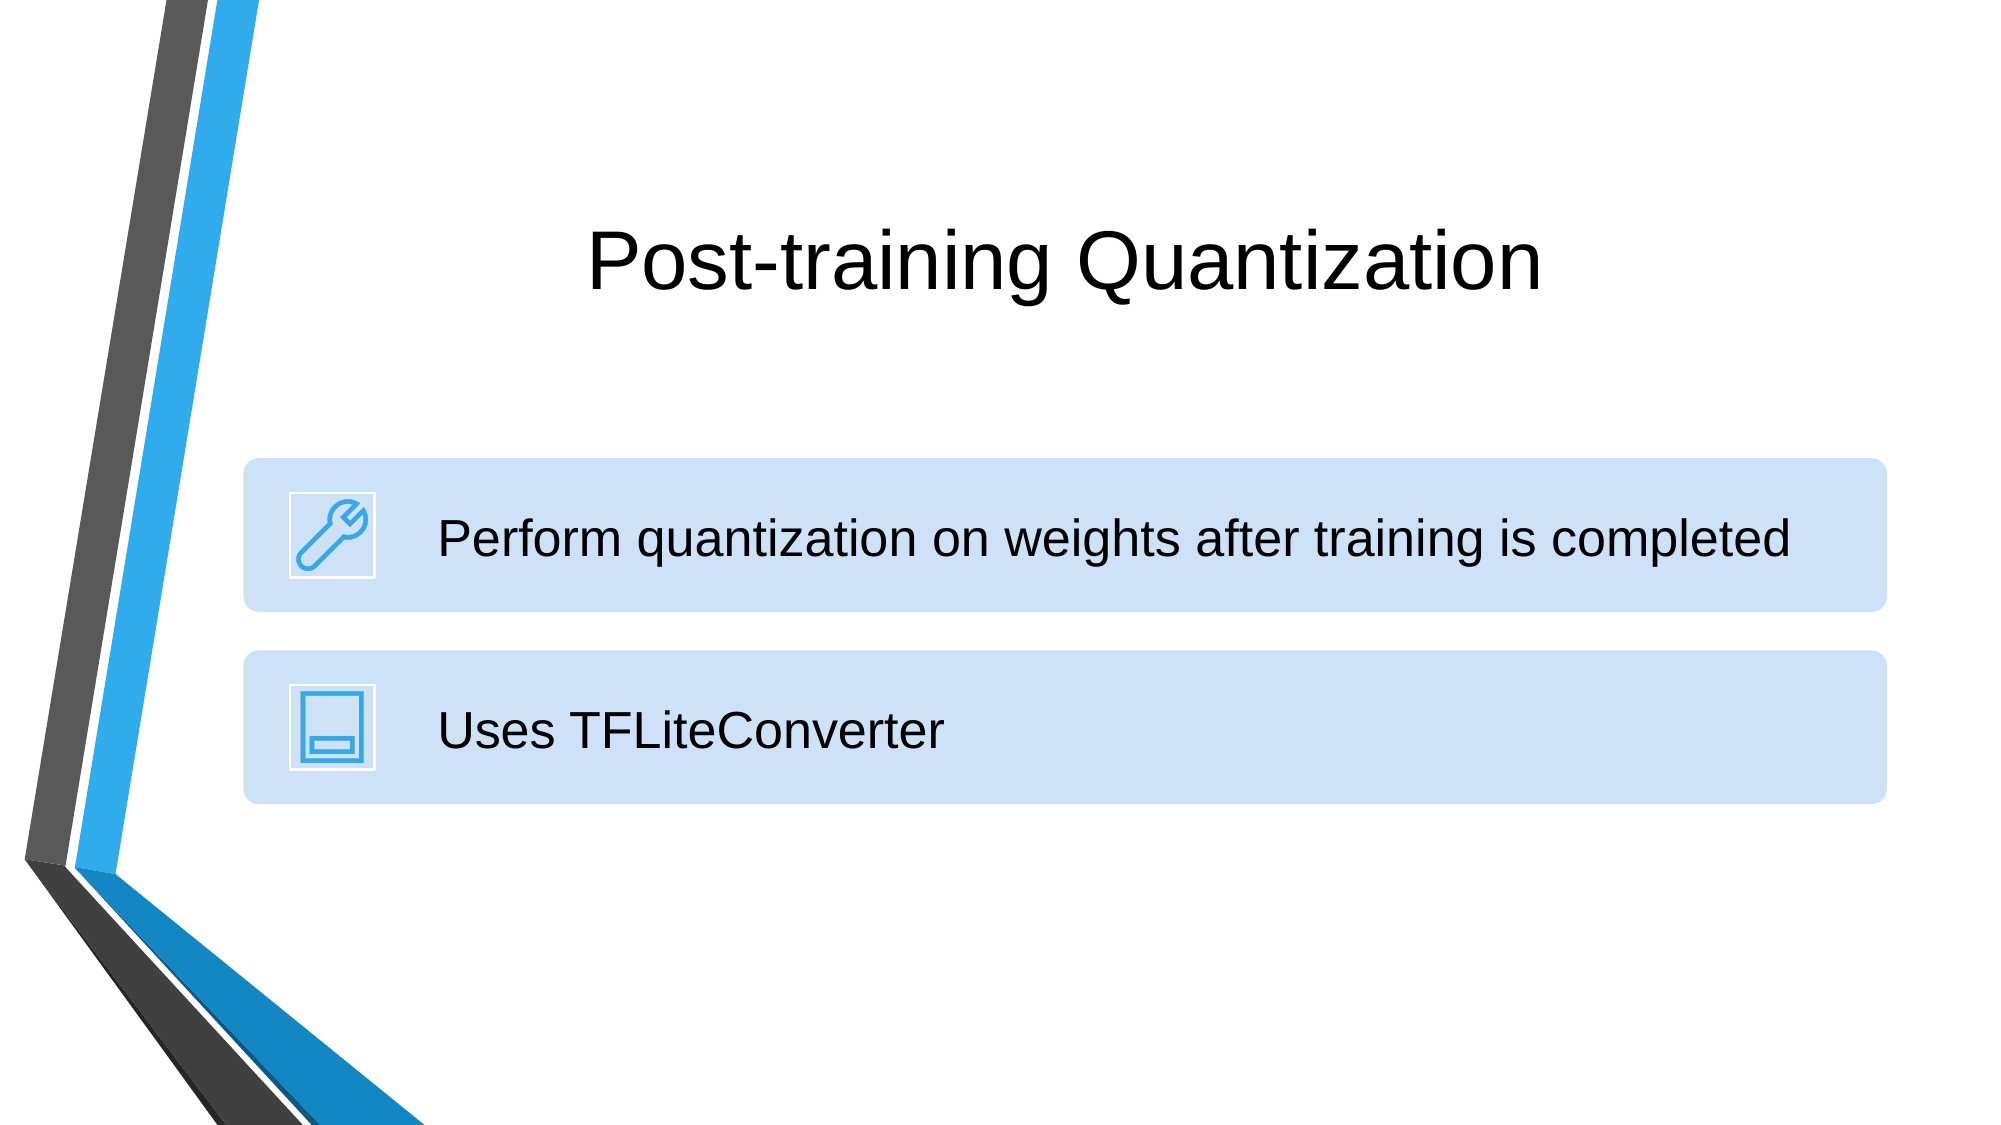

# Post-training Quantization
Perform quantization on weights after training is completed
Uses TFLiteConverter